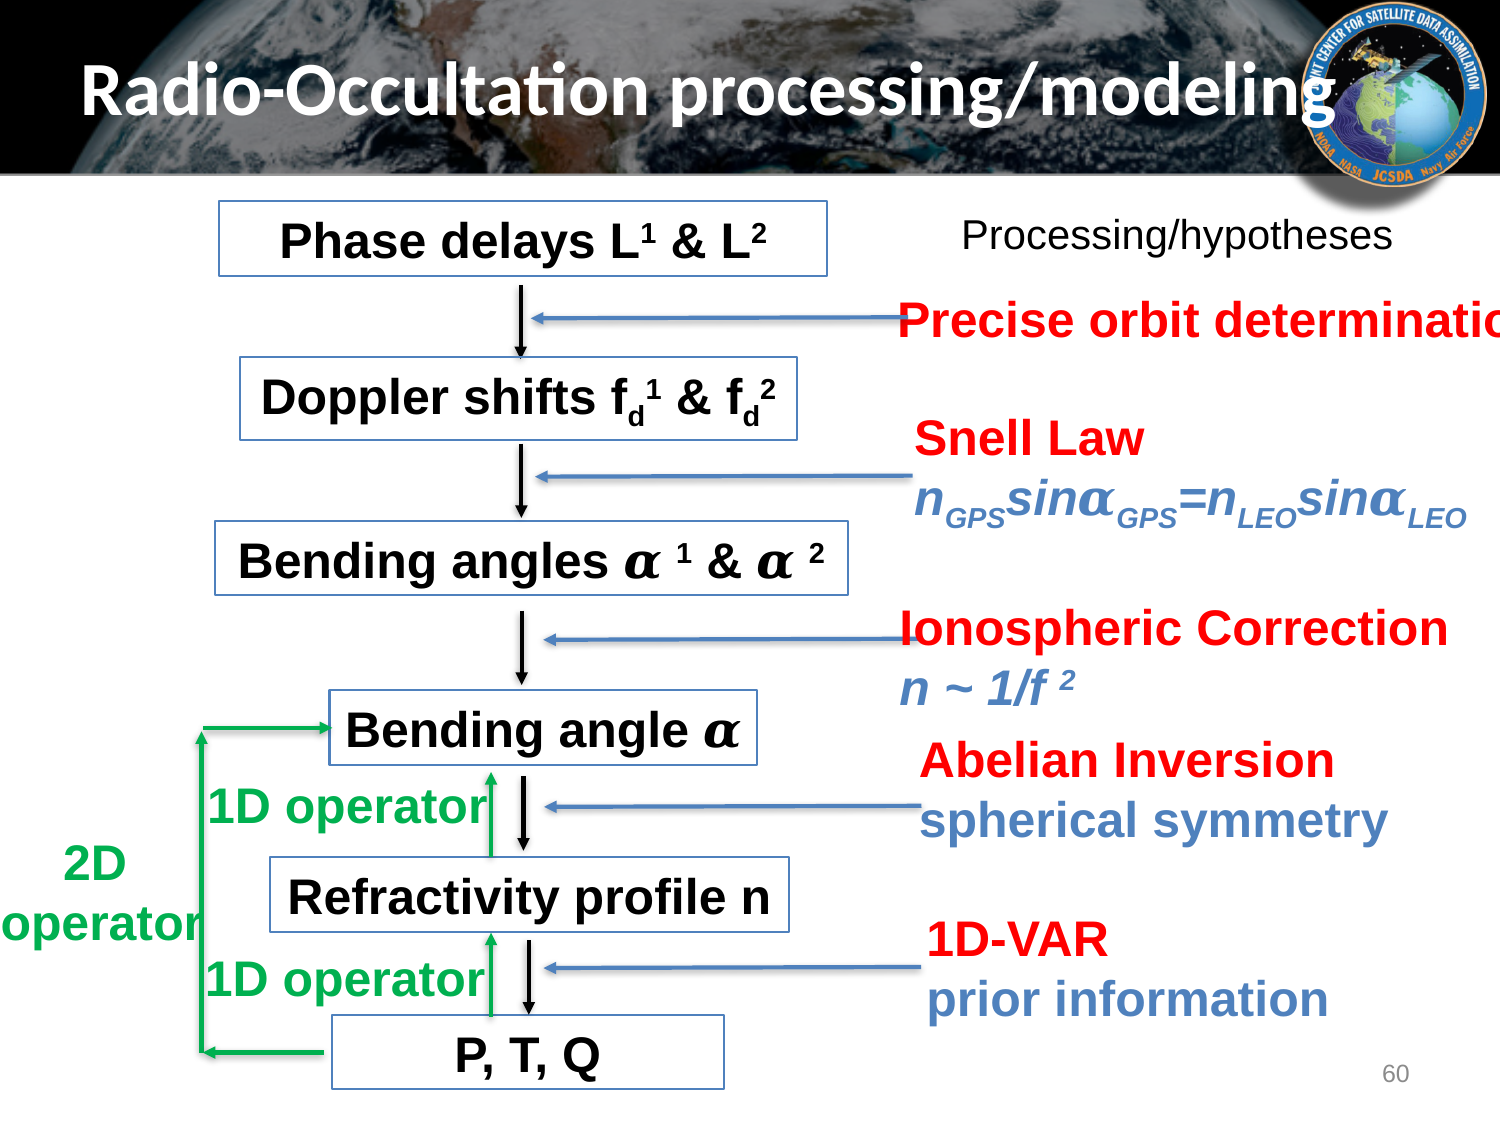

# Radio-Occultation processing/modeling
Phase delays L1 & L2
Processing/hypotheses
Precise orbit determination
Doppler shifts fd1 & fd2
Snell Law
nGPSsin𝜶GPS=nLEOsin𝜶LEO
Bending angles 𝜶 1 & 𝜶 2
Ionospheric Correction
n ~ 1/f 2
Bending angle 𝜶
Abelian Inversion
spherical symmetry
2D
operator
1D operator
Refractivity profile n
1D-VAR
prior information
1D operator
P, T, Q
60